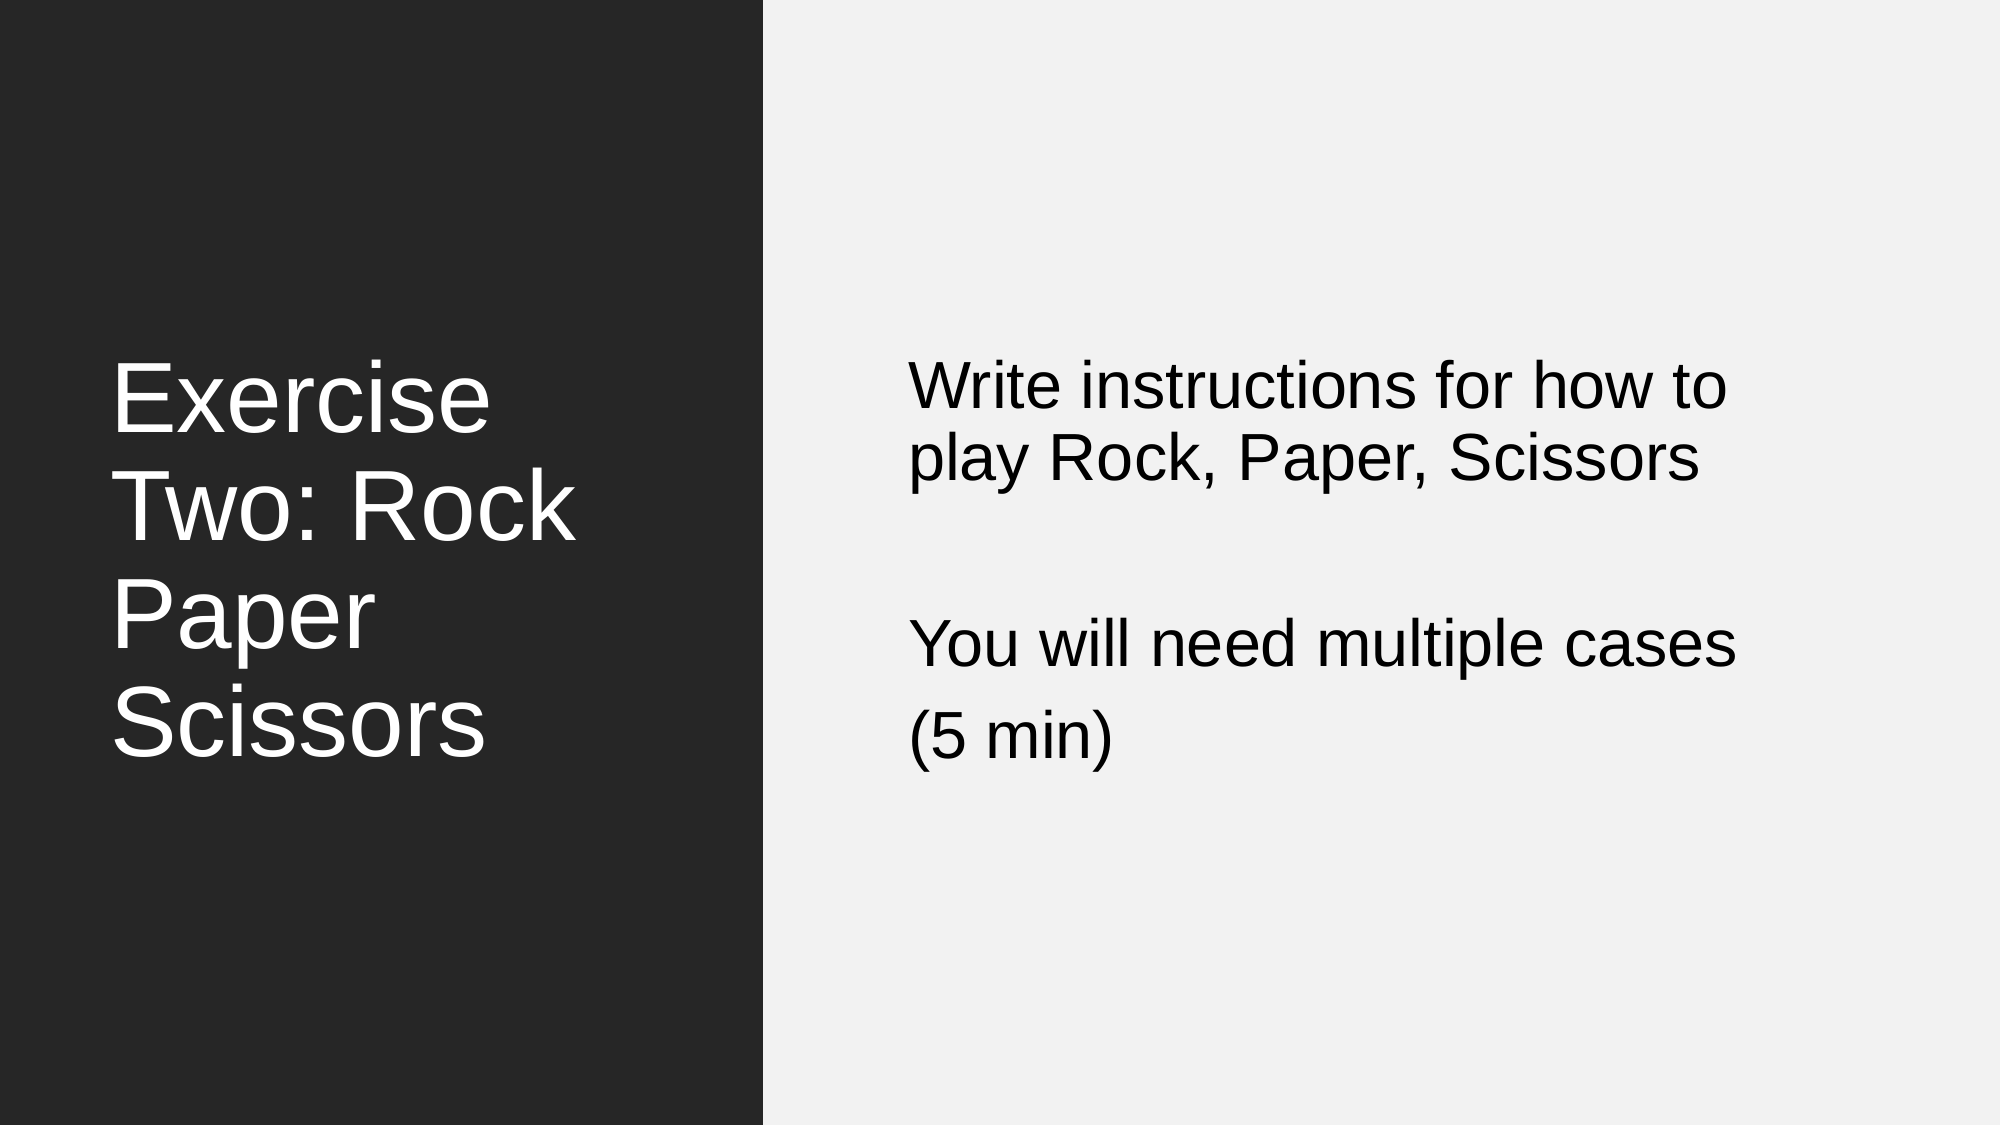

# Exercise Two: Rock Paper Scissors
Write instructions for how to play Rock, Paper, Scissors

You will need multiple cases
(5 min)